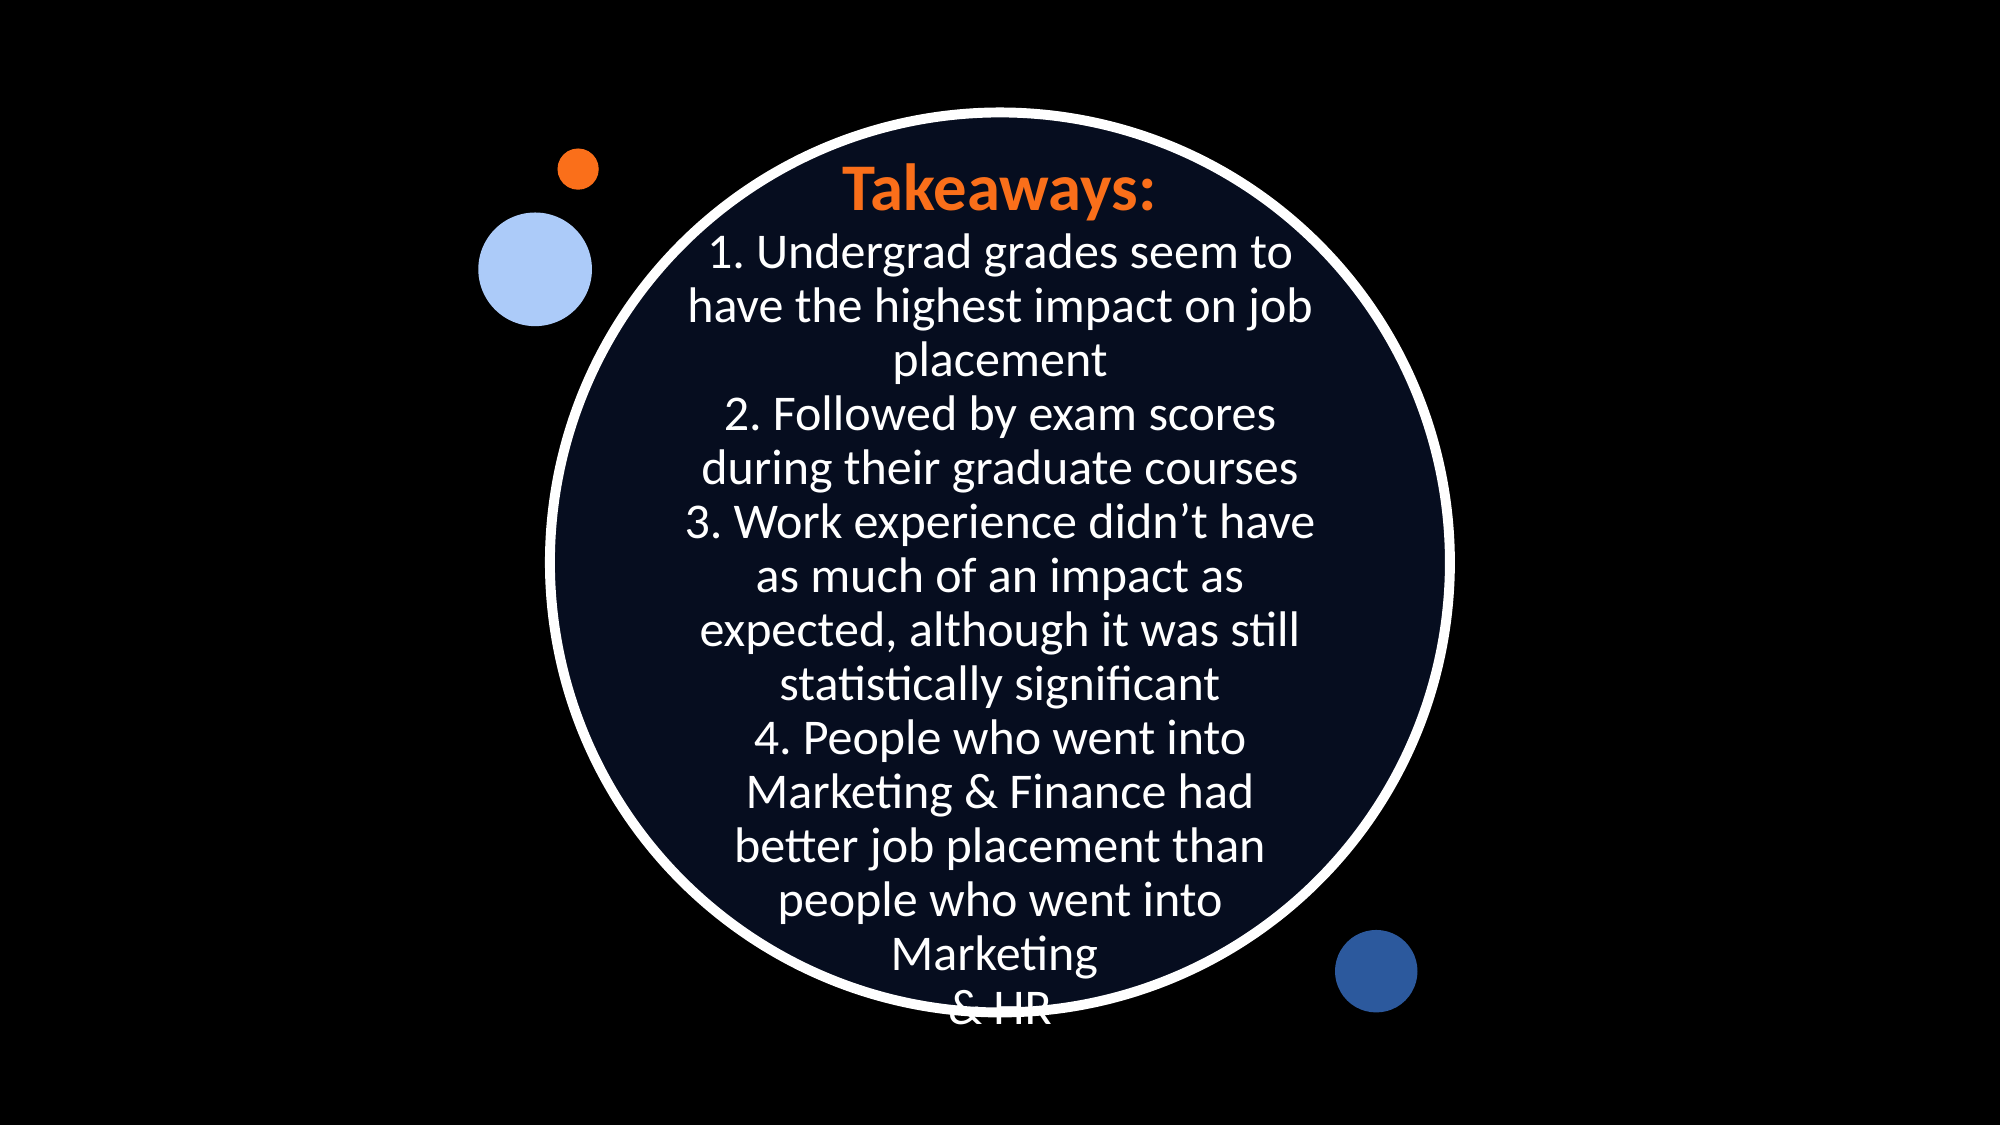

Takeaways:
# 1. Undergrad grades seem to have the highest impact on job placement 2. Followed by exam scores during their graduate courses 3. Work experience didn’t have as much of an impact as expected, although it was still statistically significant 4. People who went into Marketing & Finance had better job placement than people who went into Marketing & HR